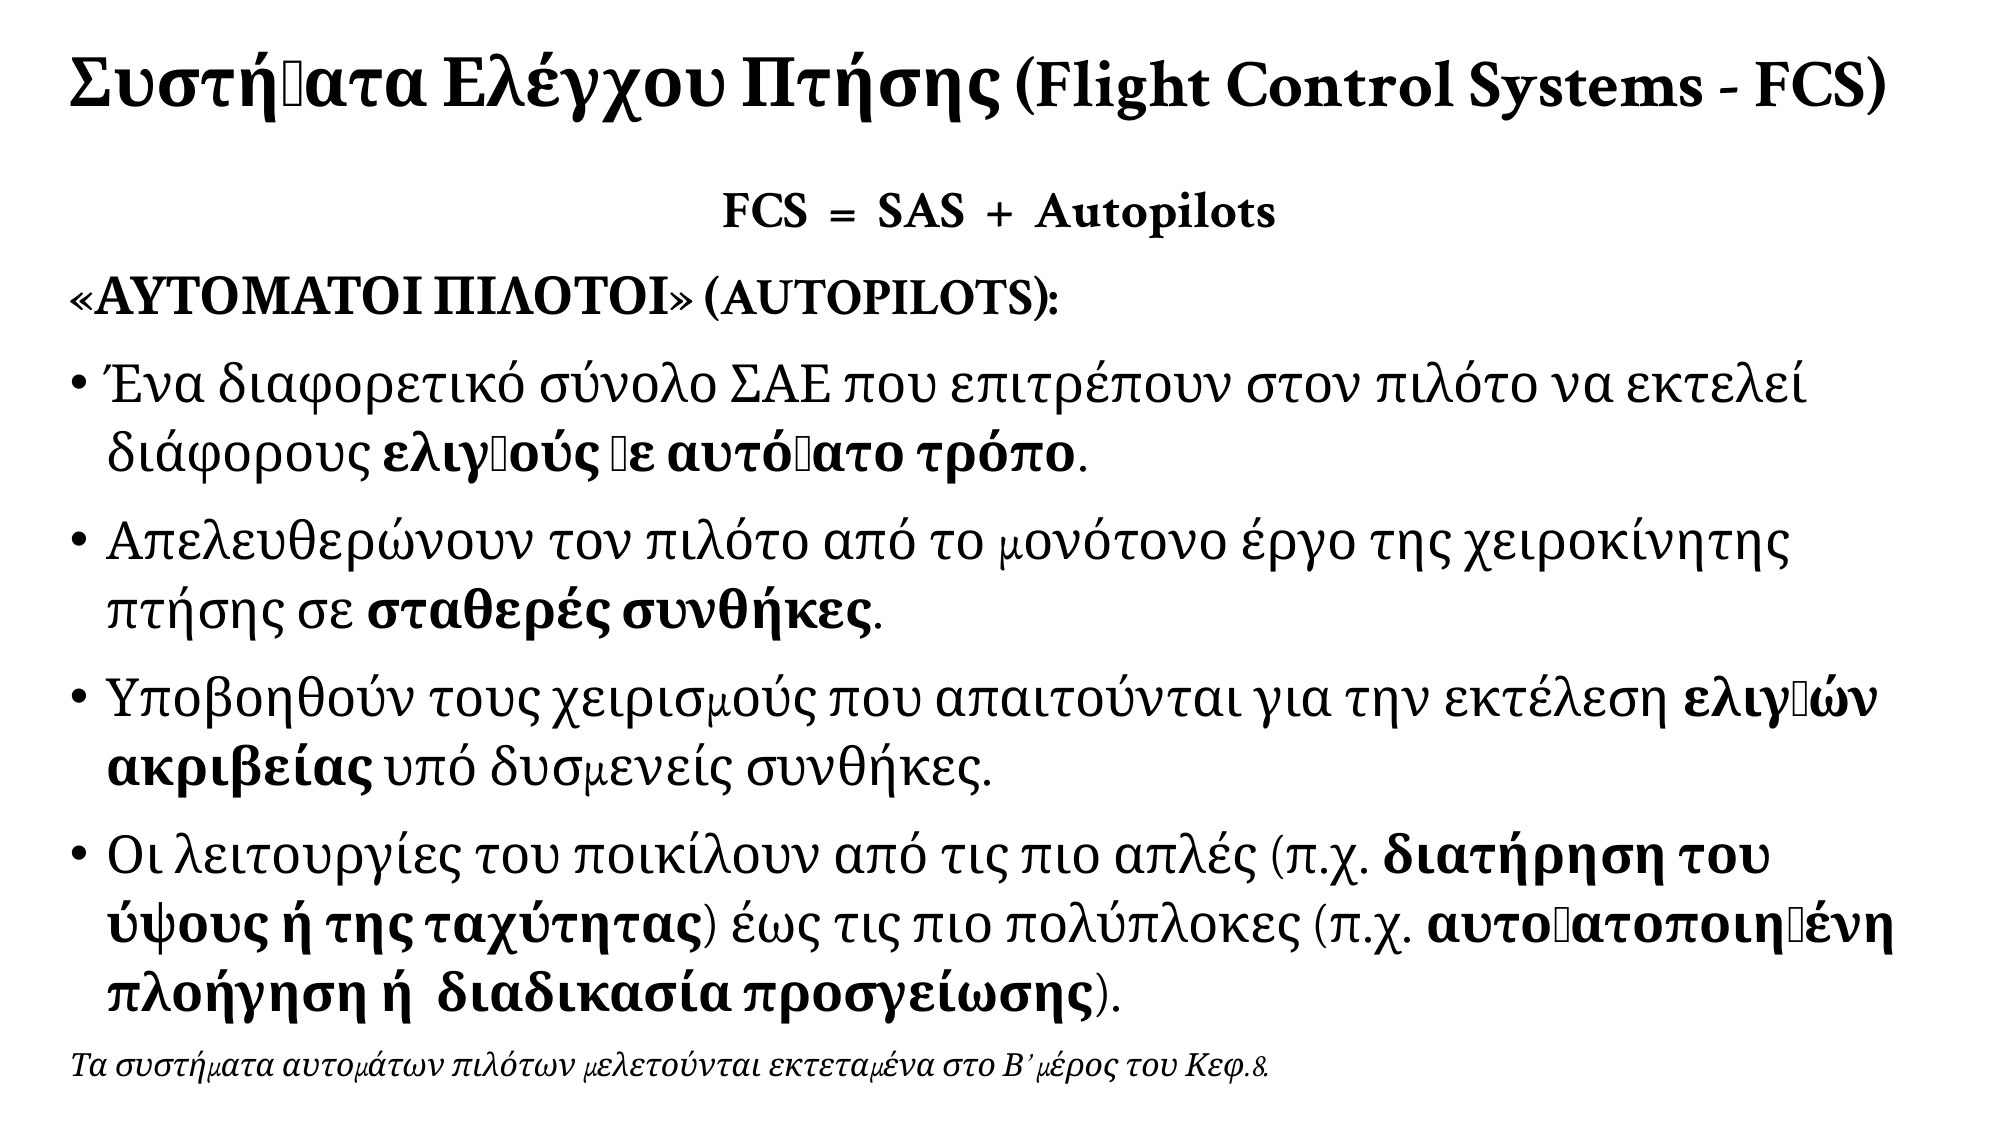

# Συστήματα Ελέγχου Πτήσης (Flight Control Systems - FCS)
FCS  =  SAS  +  Autopilots
«ΑΥΤΟΜΑΤΟΙ ΠΙΛΟΤΟΙ» (AUTOPILOTS):
Ένα διαφορετικό σύνολο ΣΑΕ που επιτρέπουν στον πιλότο να εκτελεί διάφορους ελιγμούς με αυτόματο τρόπο.
Απελευθερώνουν τον πιλότο από το μονότονο έργο της χειροκίνητης πτήσης σε σταθερές συνθήκες.
Υποβοηθούν τους χειρισμούς που απαιτούνται για την εκτέλεση ελιγμών ακριβείας υπό δυσμενείς συνθήκες.
Οι λειτουργίες του ποικίλουν από τις πιο απλές (π.χ. διατήρηση του ύψους ή της ταχύτητας) έως τις πιο πολύπλοκες (π.χ. αυτοματοποιημένη πλοήγηση ή  διαδικασία προσγείωσης).
Τα συστήματα αυτομάτων πιλότων μελετούνται εκτεταμένα στο Β’ μέρος του Κεφ.8.